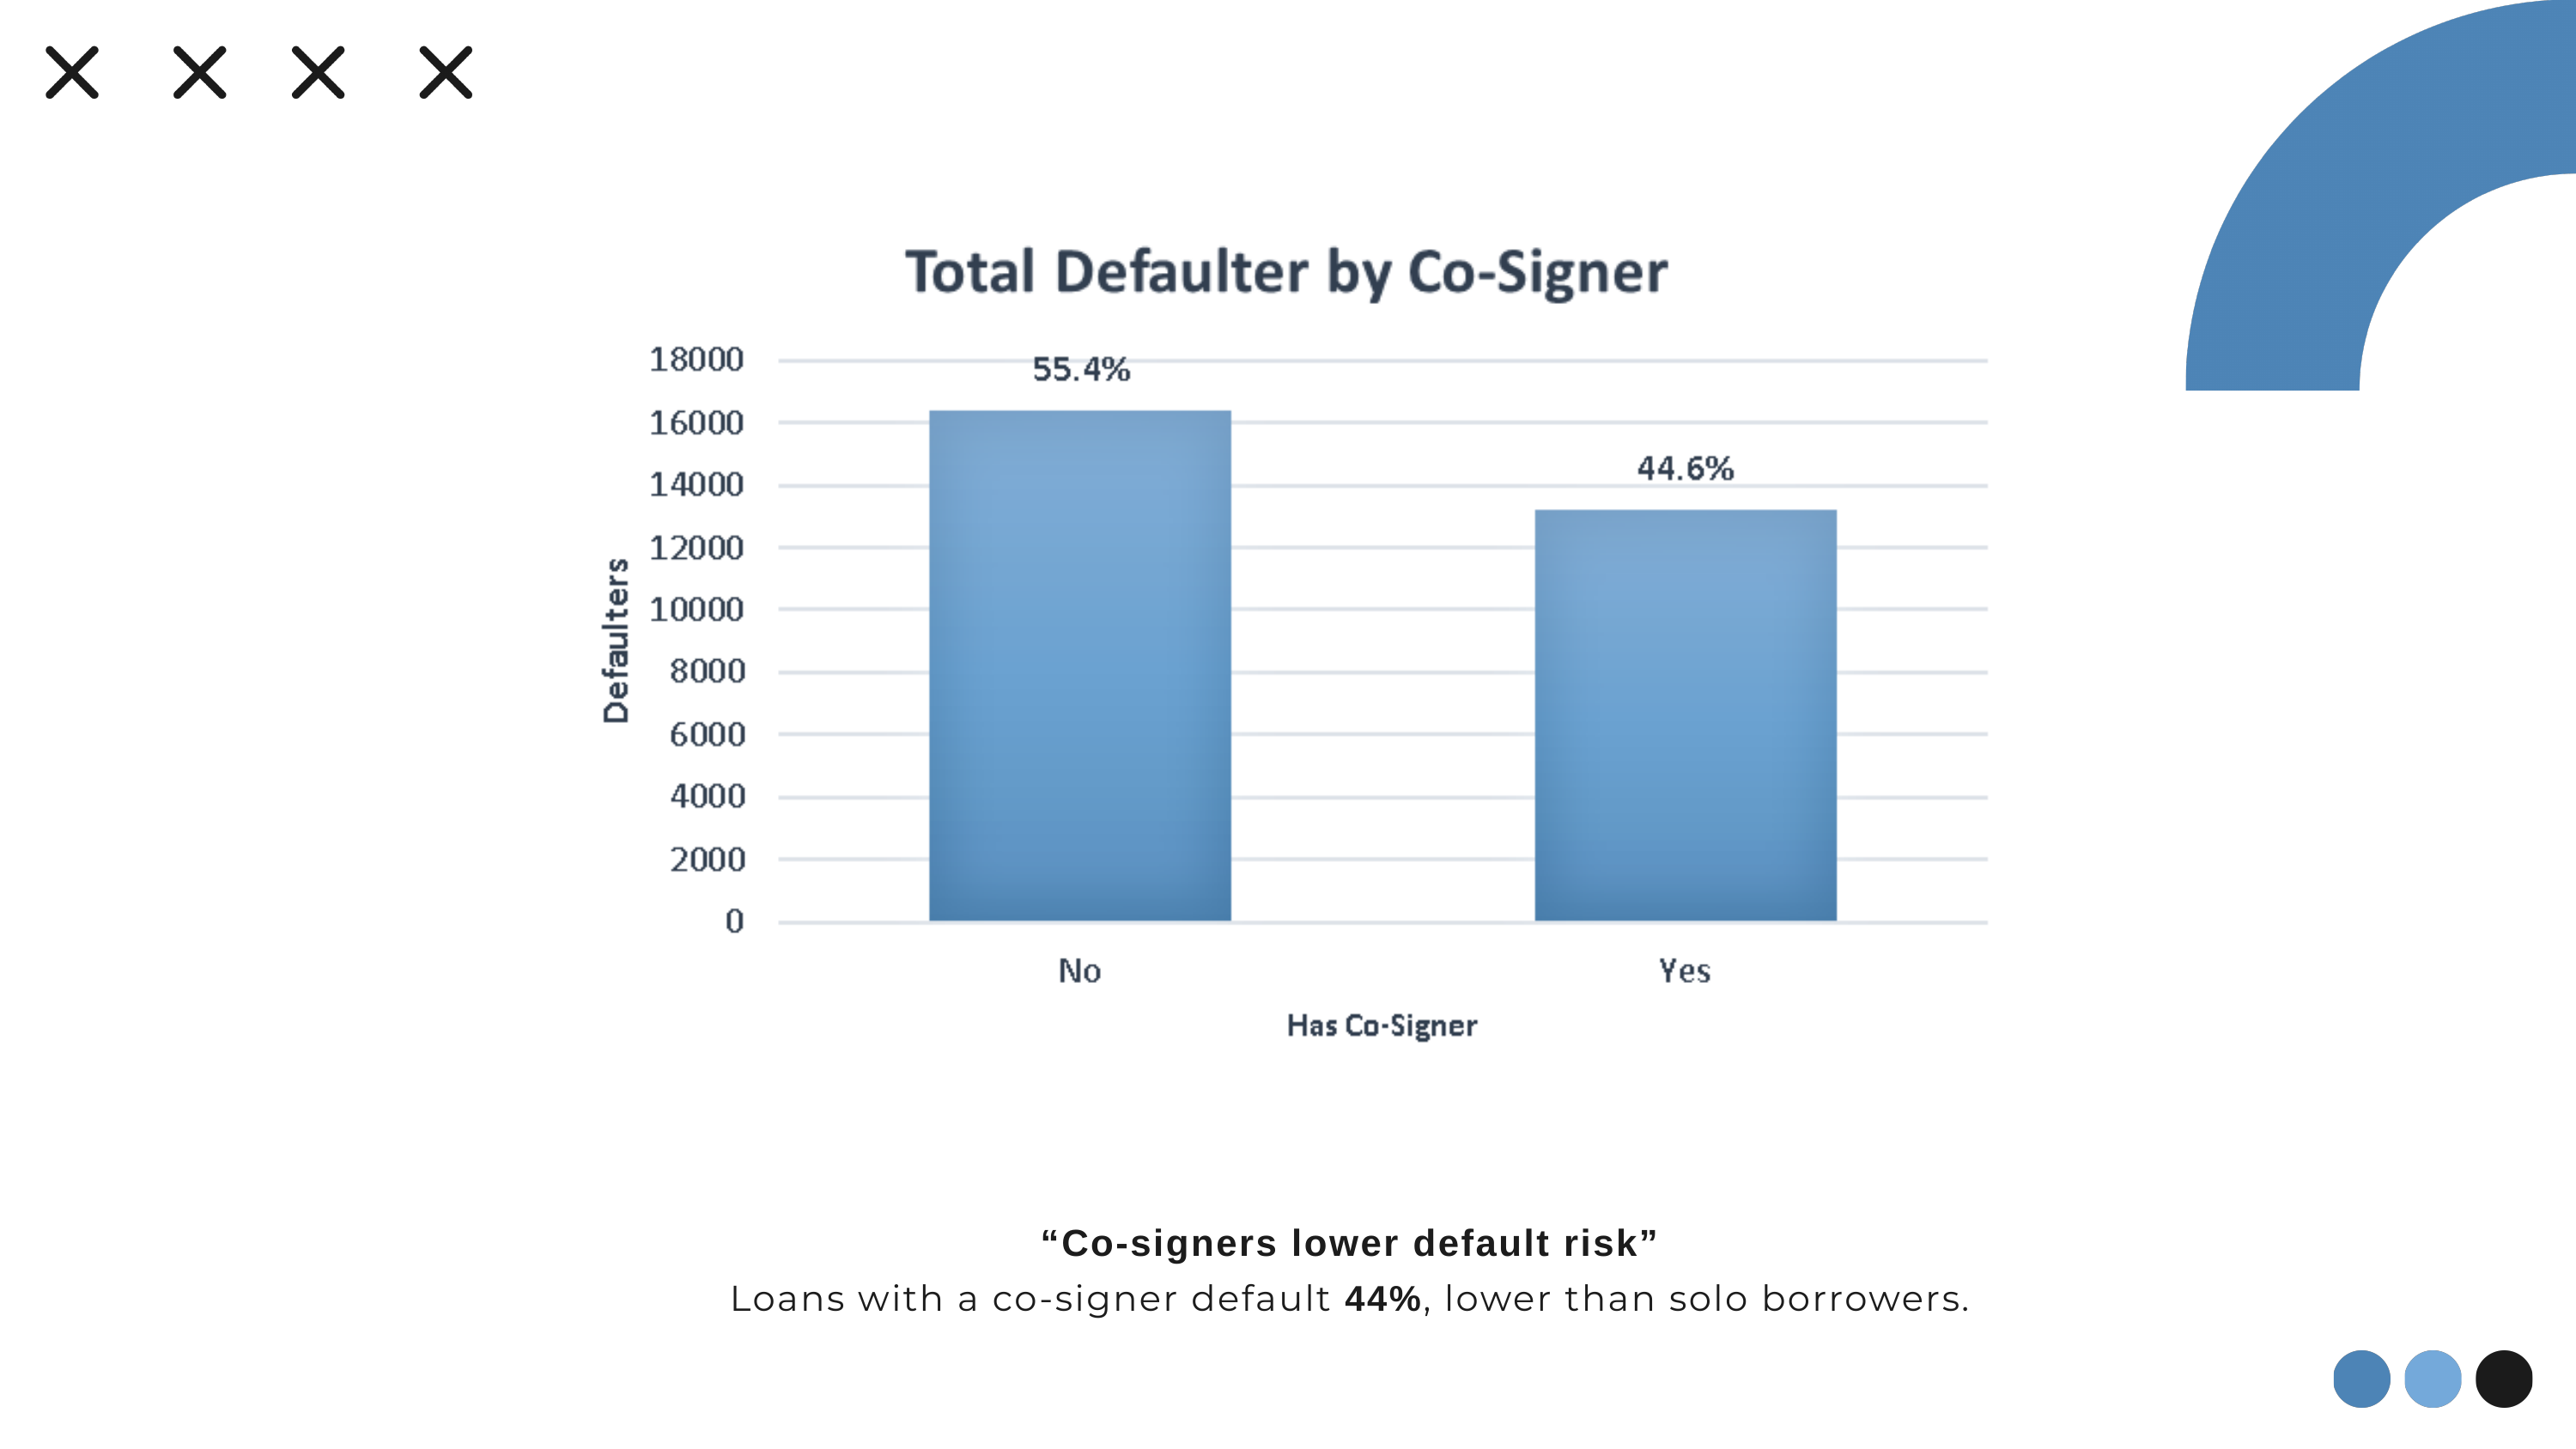

“Co-signers lower default risk”
Loans with a co-signer default 44%, lower than solo borrowers.